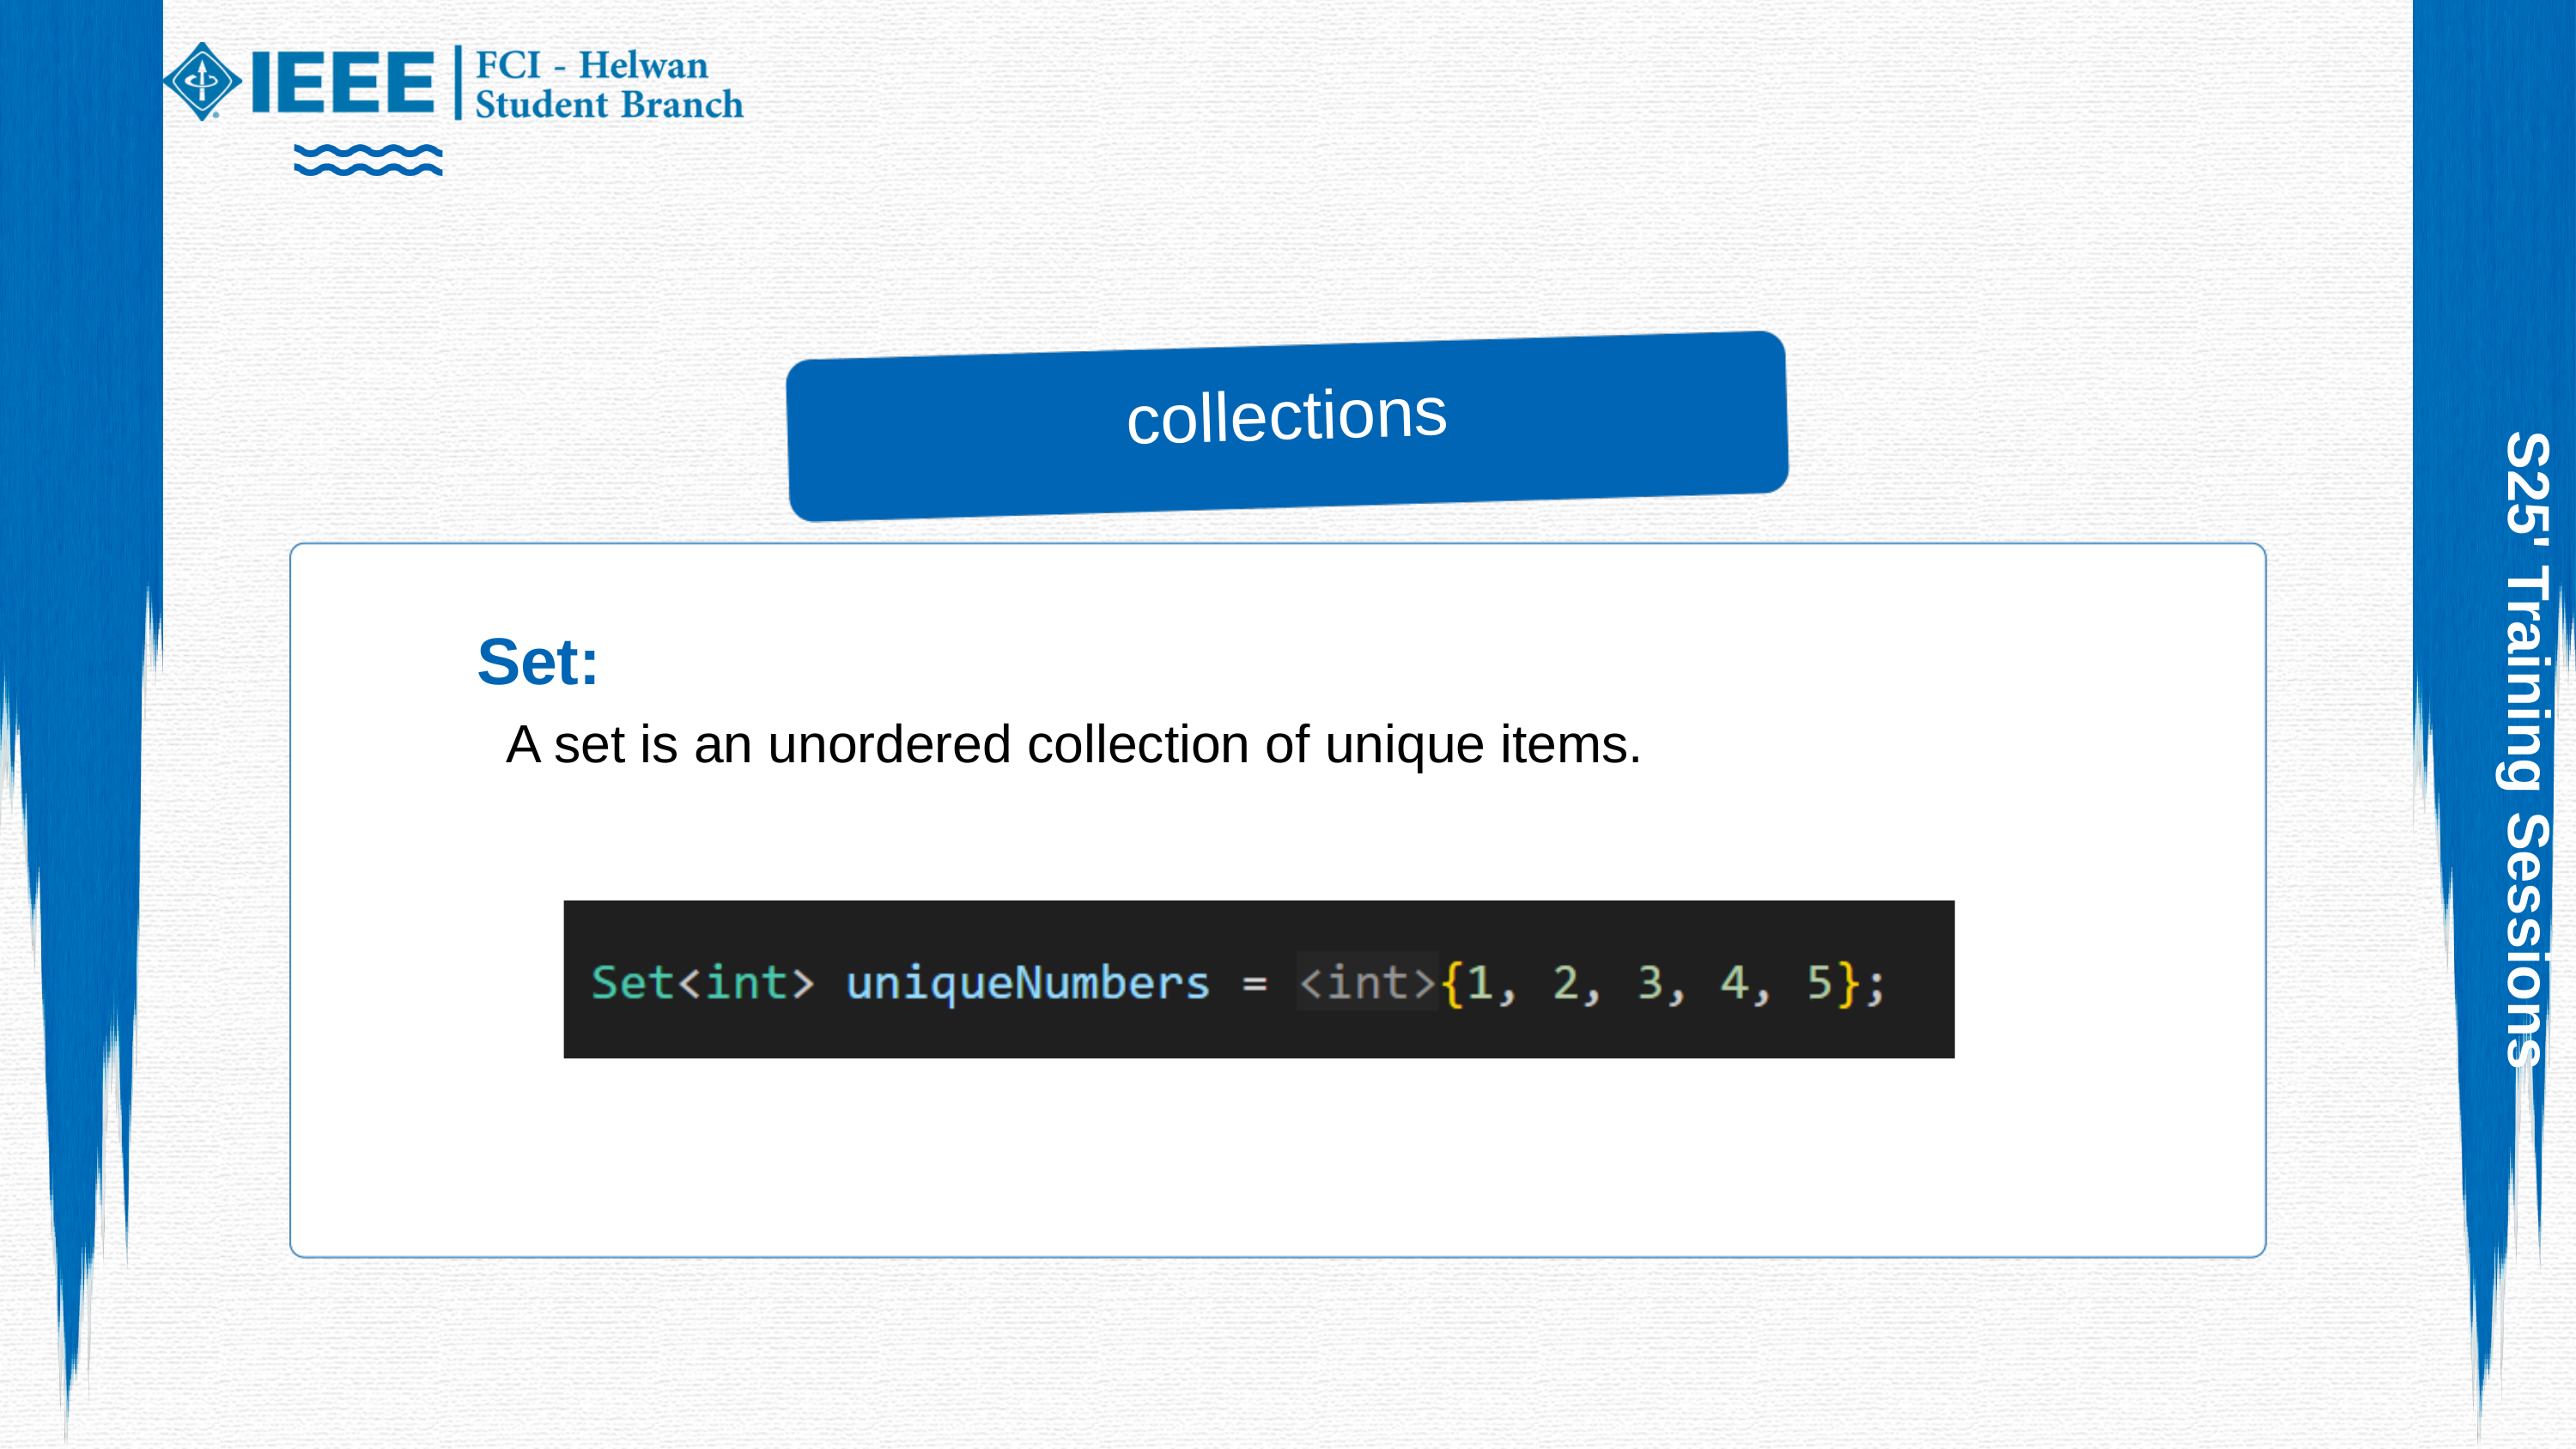

collections

Set:
  A set is an unordered collection of unique items.

S25' Training Sessions